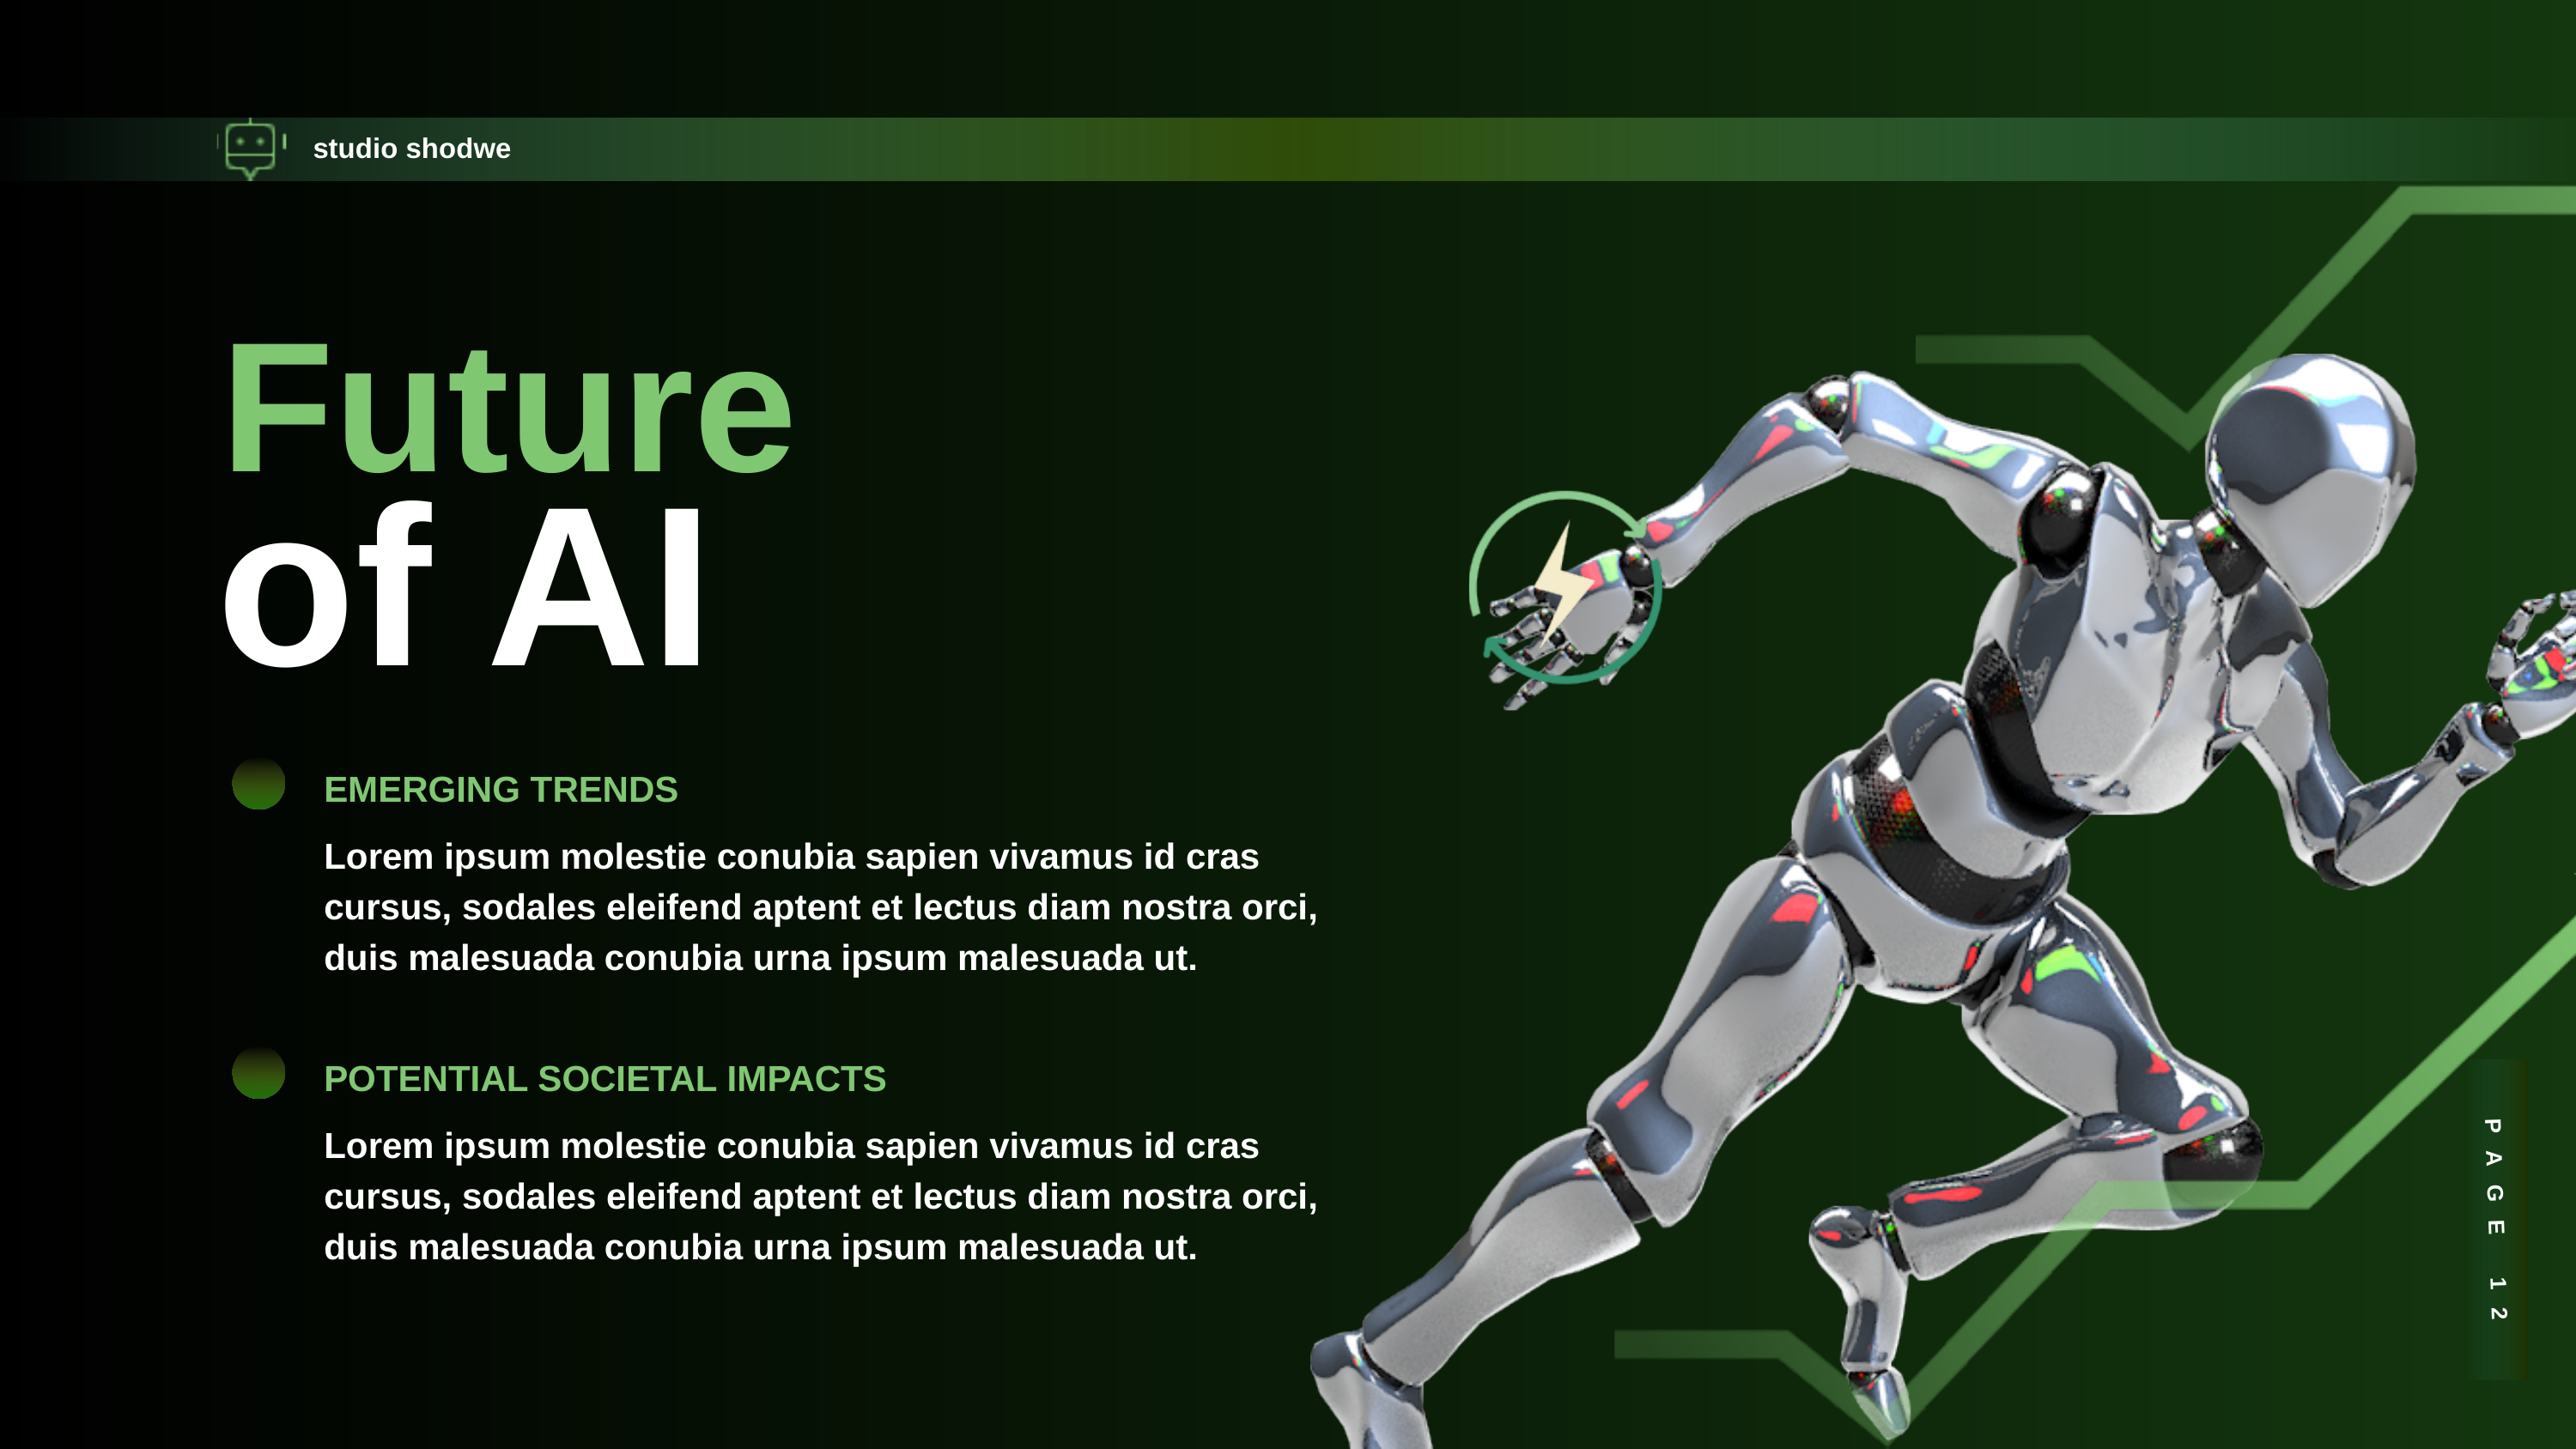

studio shodwe
Future

of AI

EMERGING TRENDS
Lorem ipsum molestie conubia sapien vivamus id cras cursus, sodales eleifend aptent et lectus diam nostra orci, duis malesuada conubia urna ipsum malesuada ut.

POTENTIAL SOCIETAL IMPACTS
Lorem ipsum molestie conubia sapien vivamus id cras cursus, sodales eleifend aptent et lectus diam nostra orci, duis malesuada conubia urna ipsum malesuada ut.

PAGE 12